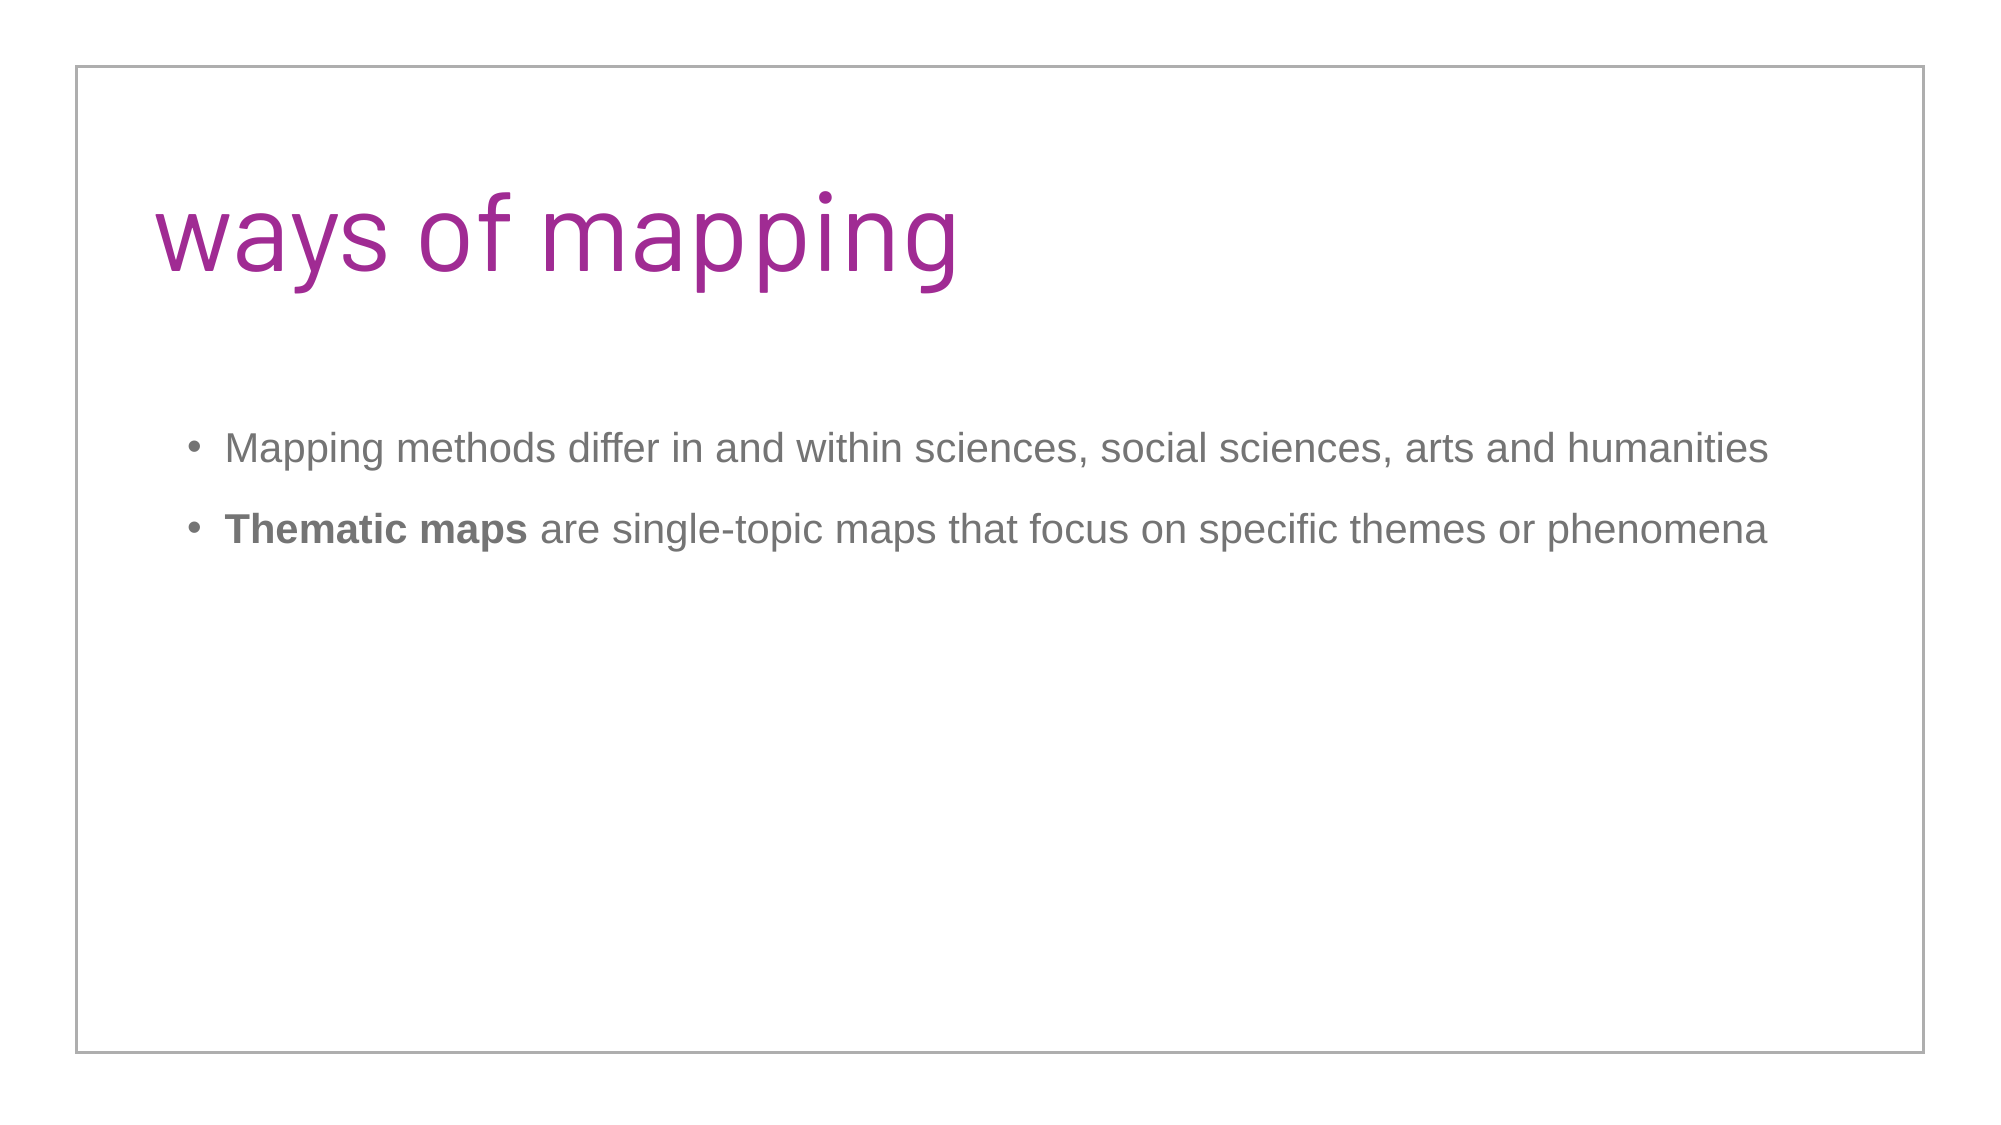

# ways of mapping
Mapping methods differ in and within sciences, social sciences, arts and humanities
Thematic maps are single-topic maps that focus on specific themes or phenomena